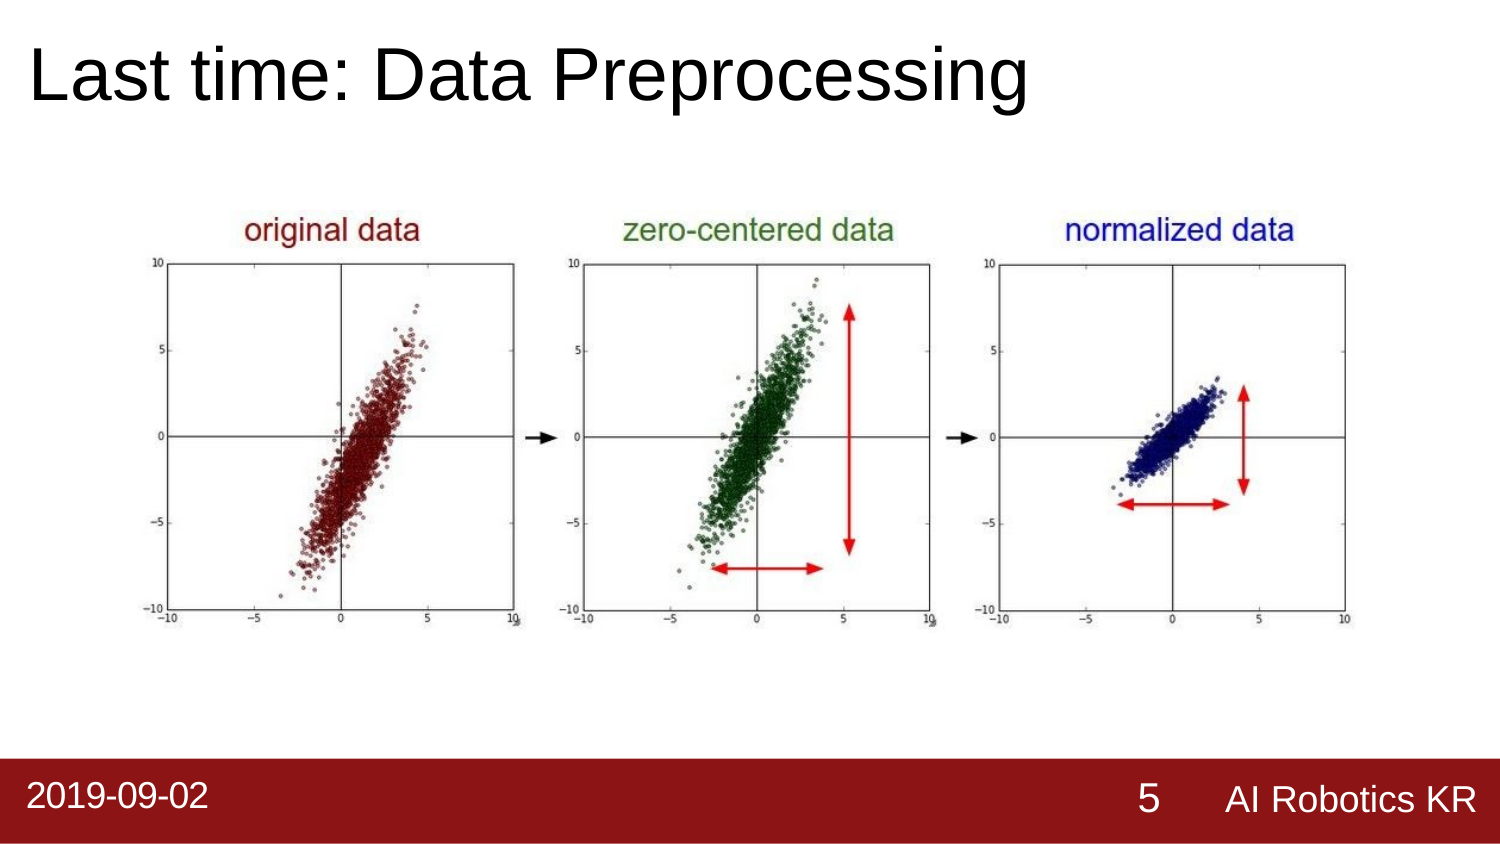

# Last time: Data Preprocessing

AI Robotics KR
2019-09-02
5